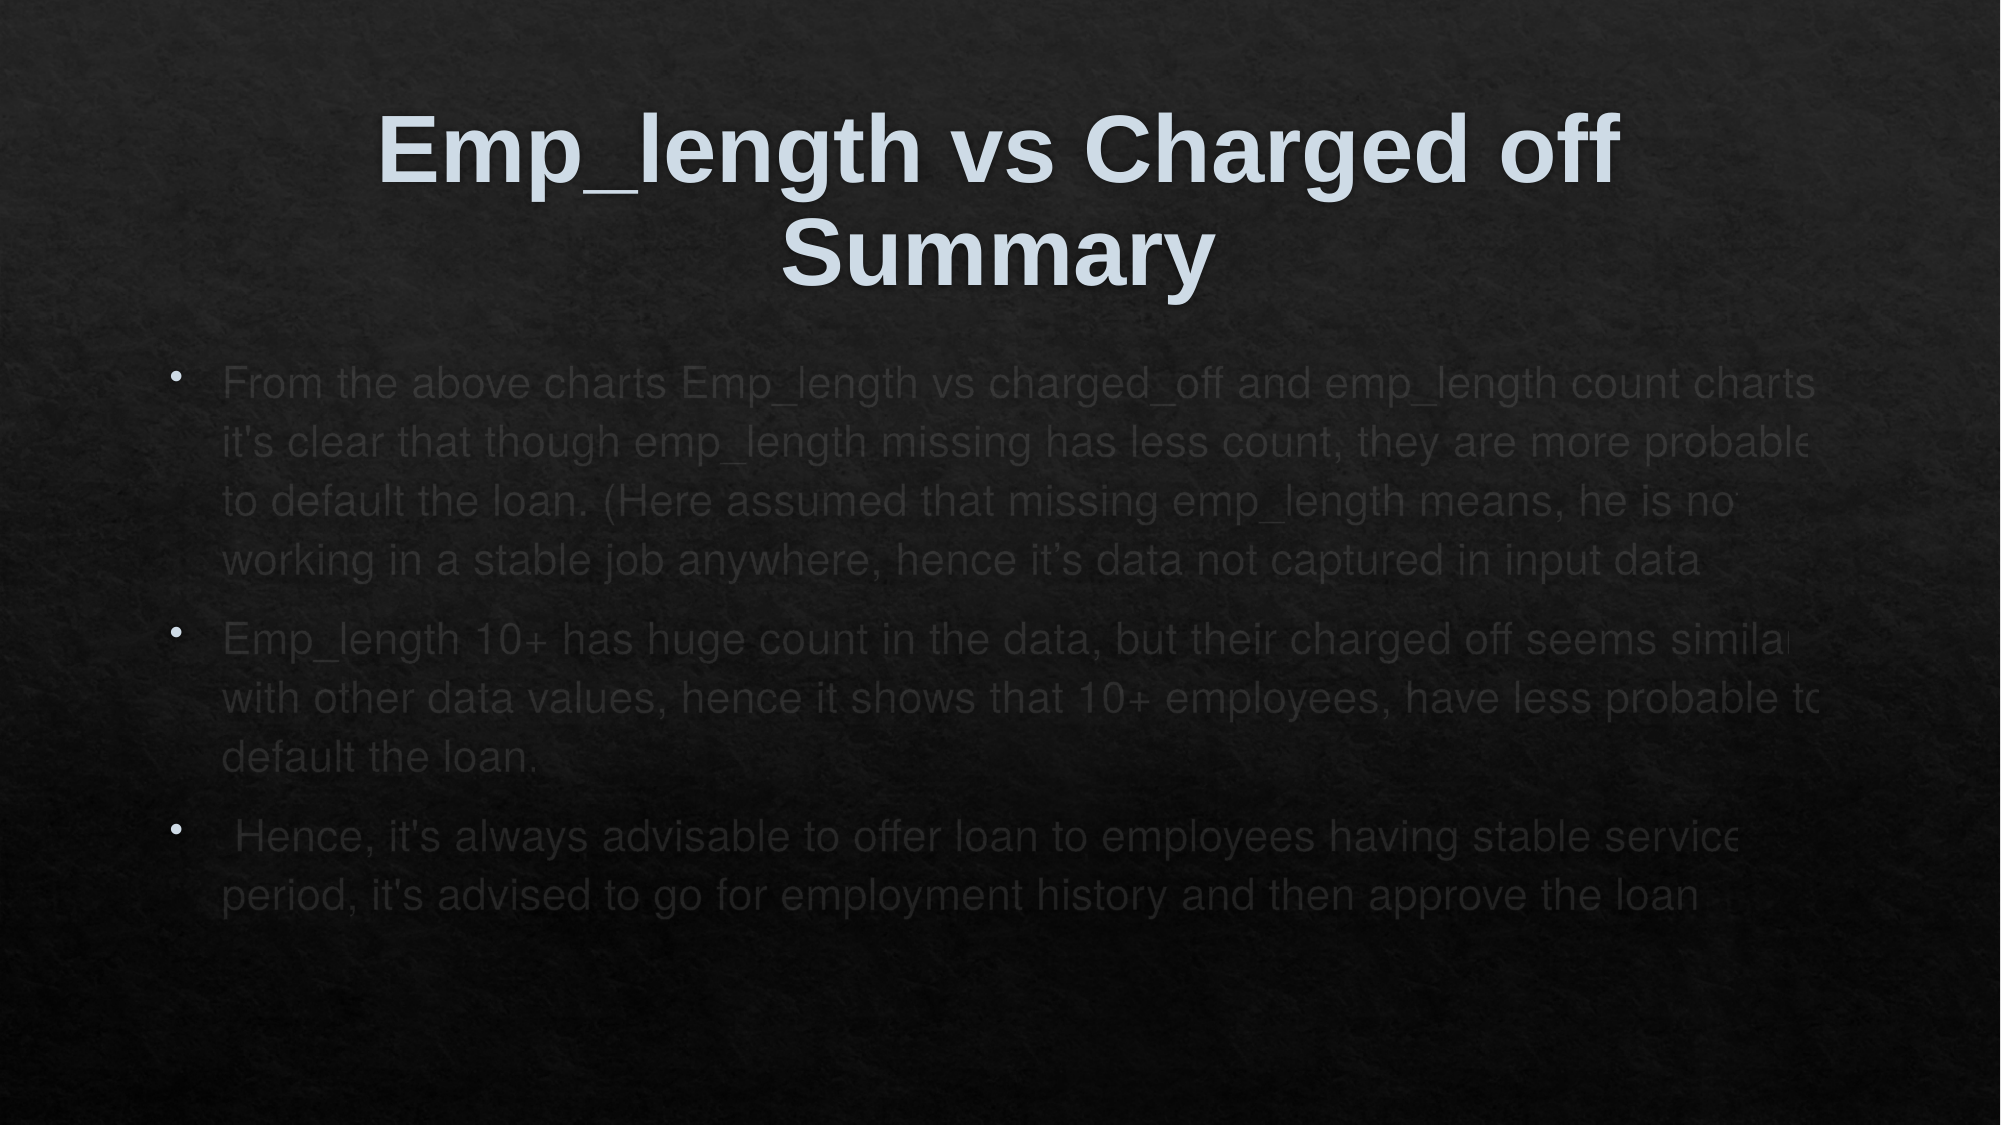

# Emp_length vs Charged off Summary
From the above charts Emp_length vs charged_off and emp_length count charts, it's clear that though emp_length missing has less count, they are more probable to default the loan. (Here assumed that missing emp_length means, he is not working in a stable job anywhere, hence it’s data not captured in input data)
Emp_length 10+ has huge count in the data, but their charged off seems similar with other data values, hence it shows that 10+ employees, have less probable to default the loan.
 Hence, it's always advisable to offer loan to employees having stable service period, it's advised to go for employment history and then approve the loan.